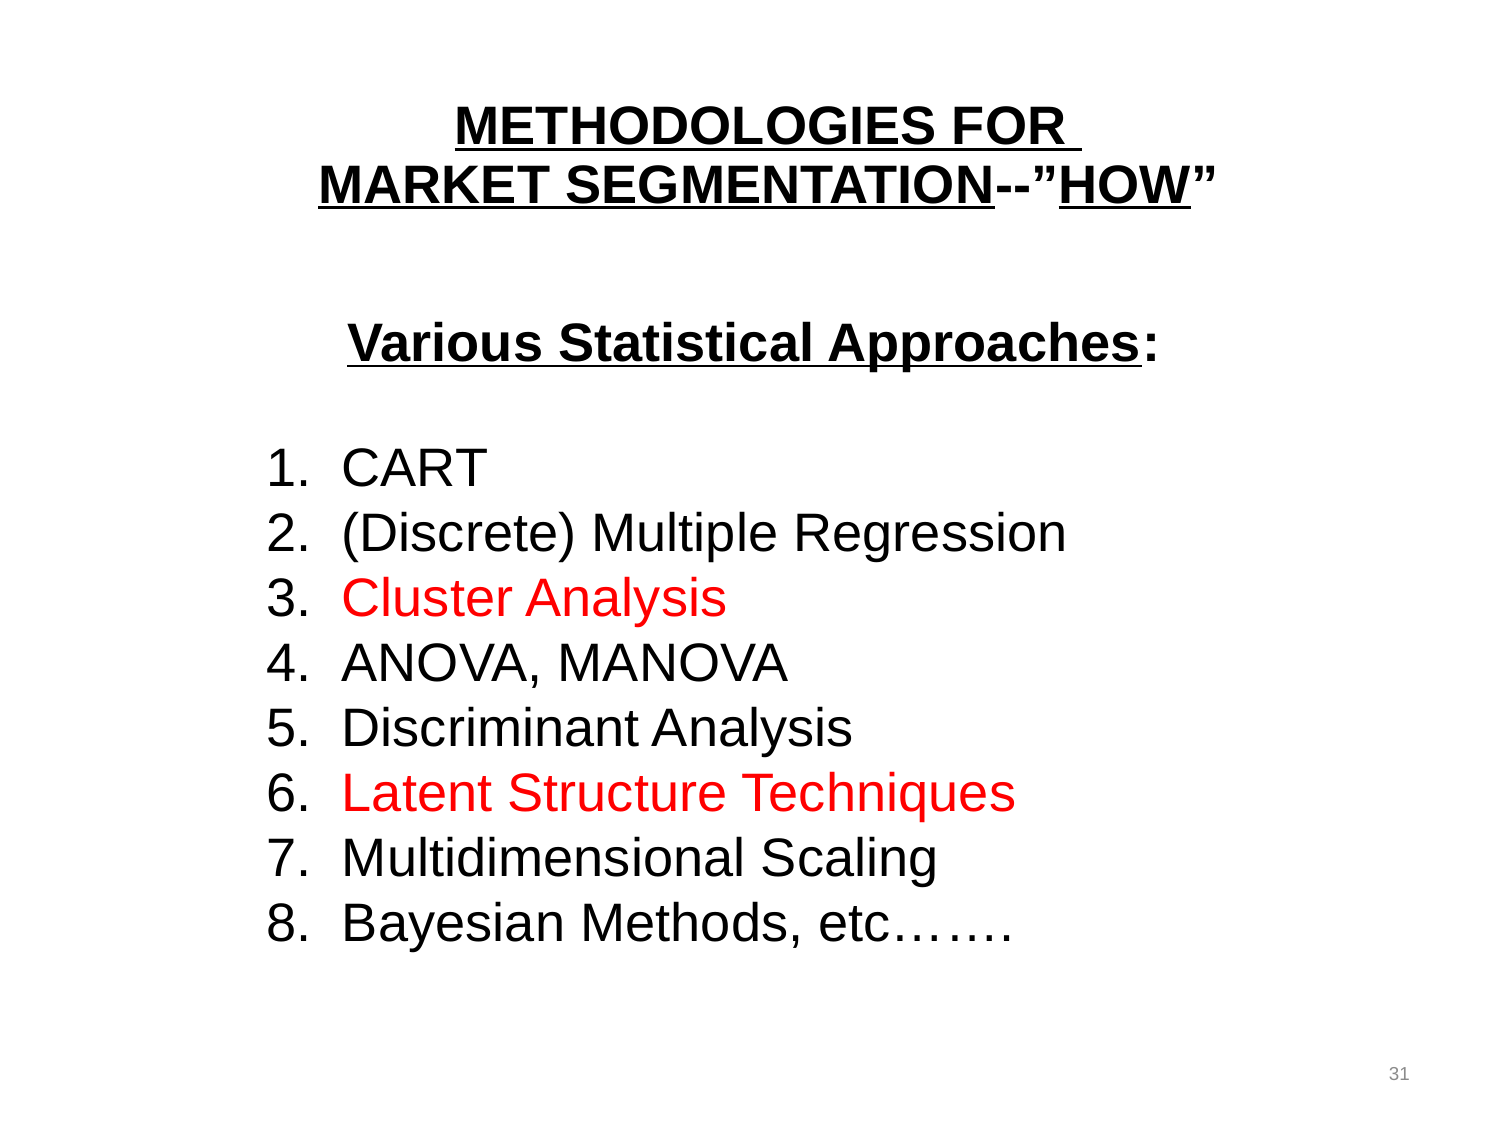

METHODOLOGIES FOR
MARKET SEGMENTATION--”HOW”
Various Statistical Approaches:
1.	CART
2.	(Discrete) Multiple Regression
3.	Cluster Analysis
4.	ANOVA, MANOVA
5.	Discriminant Analysis
6.	Latent Structure Techniques
7.  Multidimensional Scaling
8.  Bayesian Methods, etc…….
31